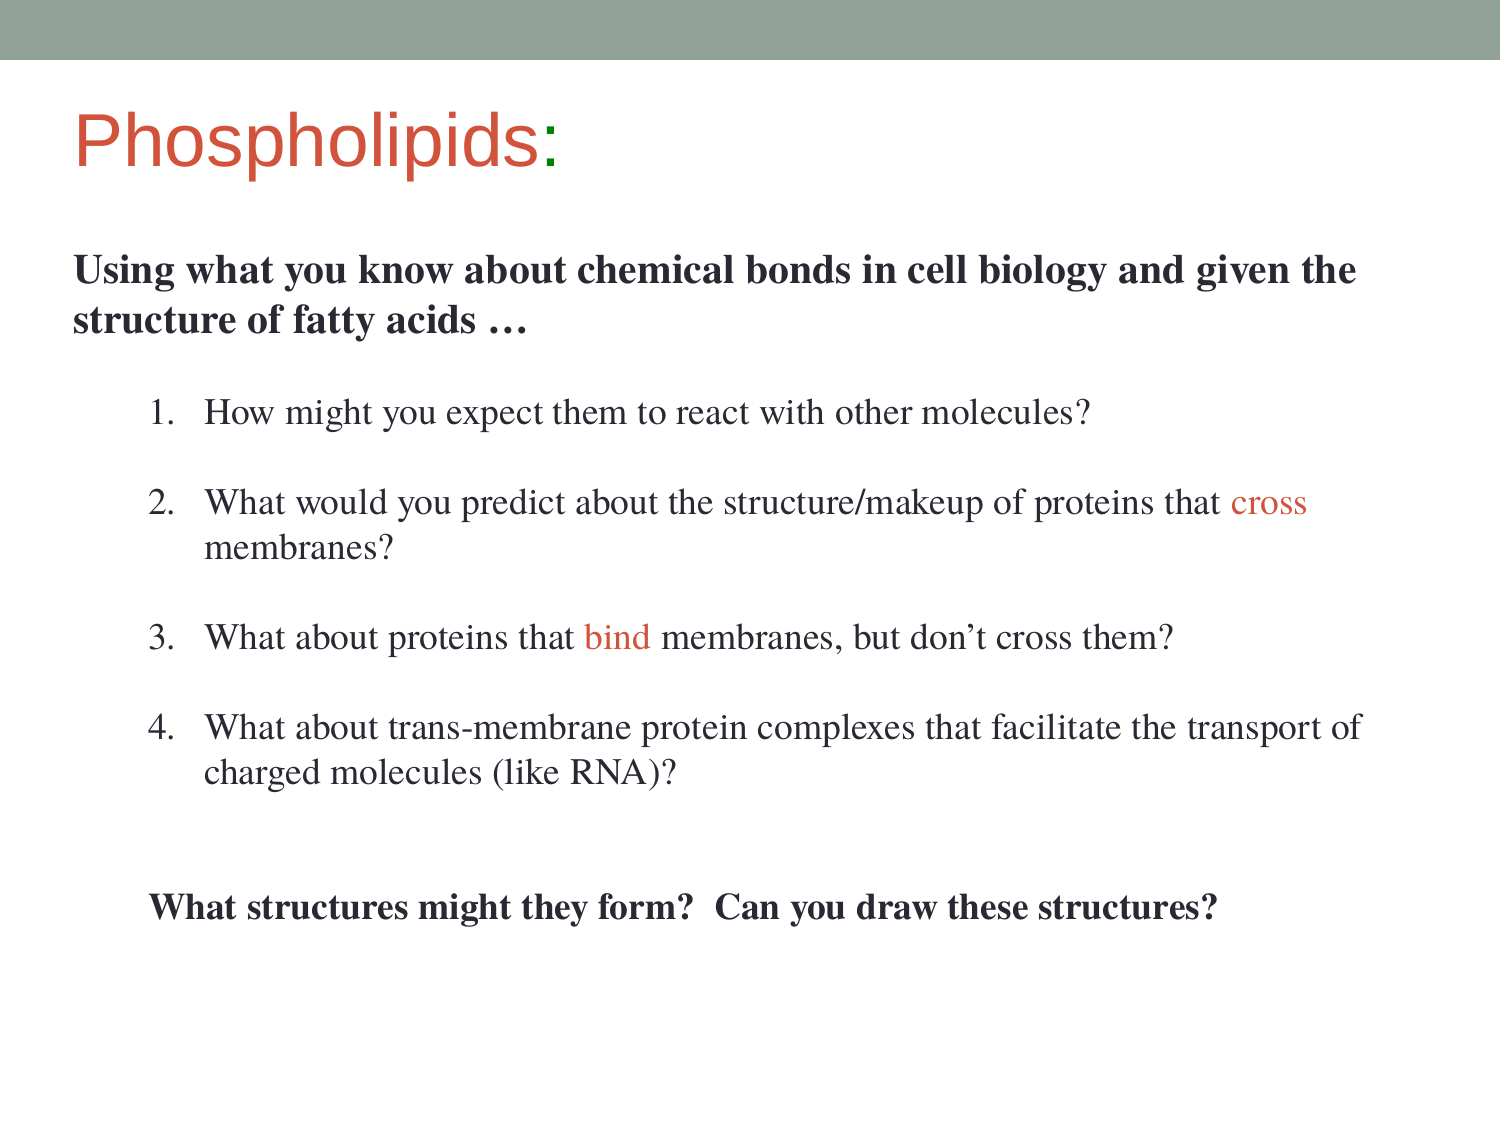

Phospholipids:

Using what you know about chemical bonds in cell biology and given the structure of fatty acids …

How might you expect them to react with other molecules?

What would you predict about the structure/makeup of proteins that cross membranes?

What about proteins that bind membranes, but don’t cross them?

What about trans-membrane protein complexes that facilitate the transport of charged molecules (like RNA)?

What structures might they form?  Can you draw these structures?